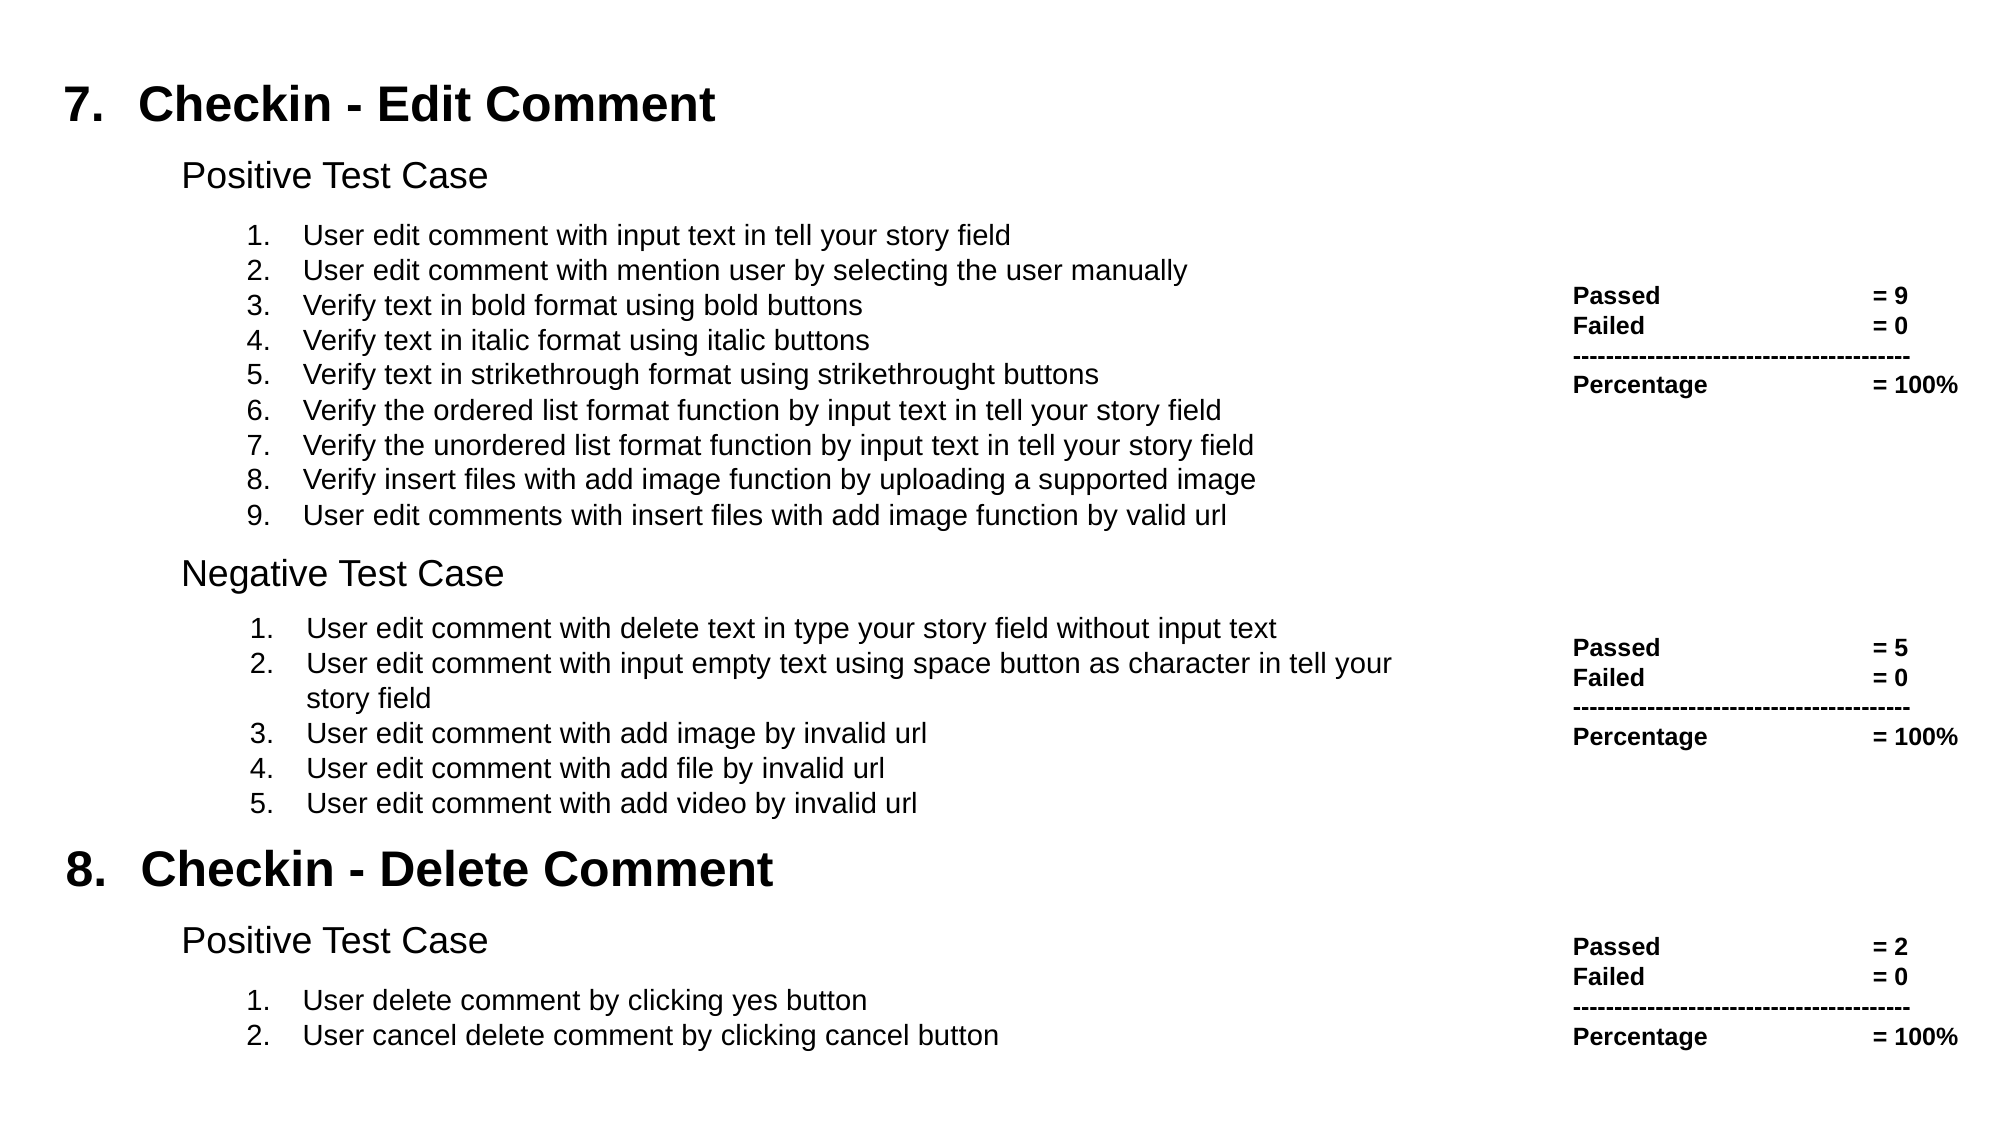

Checkin - Edit Comment
Positive Test Case
User edit comment with input text in tell your story field
User edit comment with mention user by selecting the user manually
Verify text in bold format using bold buttons
Verify text in italic format using italic buttons
Verify text in strikethrough format using strikethrought buttons
Verify the ordered list format function by input text in tell your story field
Verify the unordered list format function by input text in tell your story field
Verify insert files with add image function by uploading a supported image
User edit comments with insert files with add image function by valid url
Passed 		= 9
Failed 		= 0
-----------------------------------------
Percentage 		= 100%
Negative Test Case
User edit comment with delete text in type your story field without input text
User edit comment with input empty text using space button as character in tell your story field
User edit comment with add image by invalid url
User edit comment with add file by invalid url
User edit comment with add video by invalid url
Passed 		= 5
Failed 		= 0
-----------------------------------------
Percentage 		= 100%
Checkin - Delete Comment
Positive Test Case
Passed 		= 2
Failed 		= 0
-----------------------------------------
Percentage 		= 100%
User delete comment by clicking yes button
User cancel delete comment by clicking cancel button